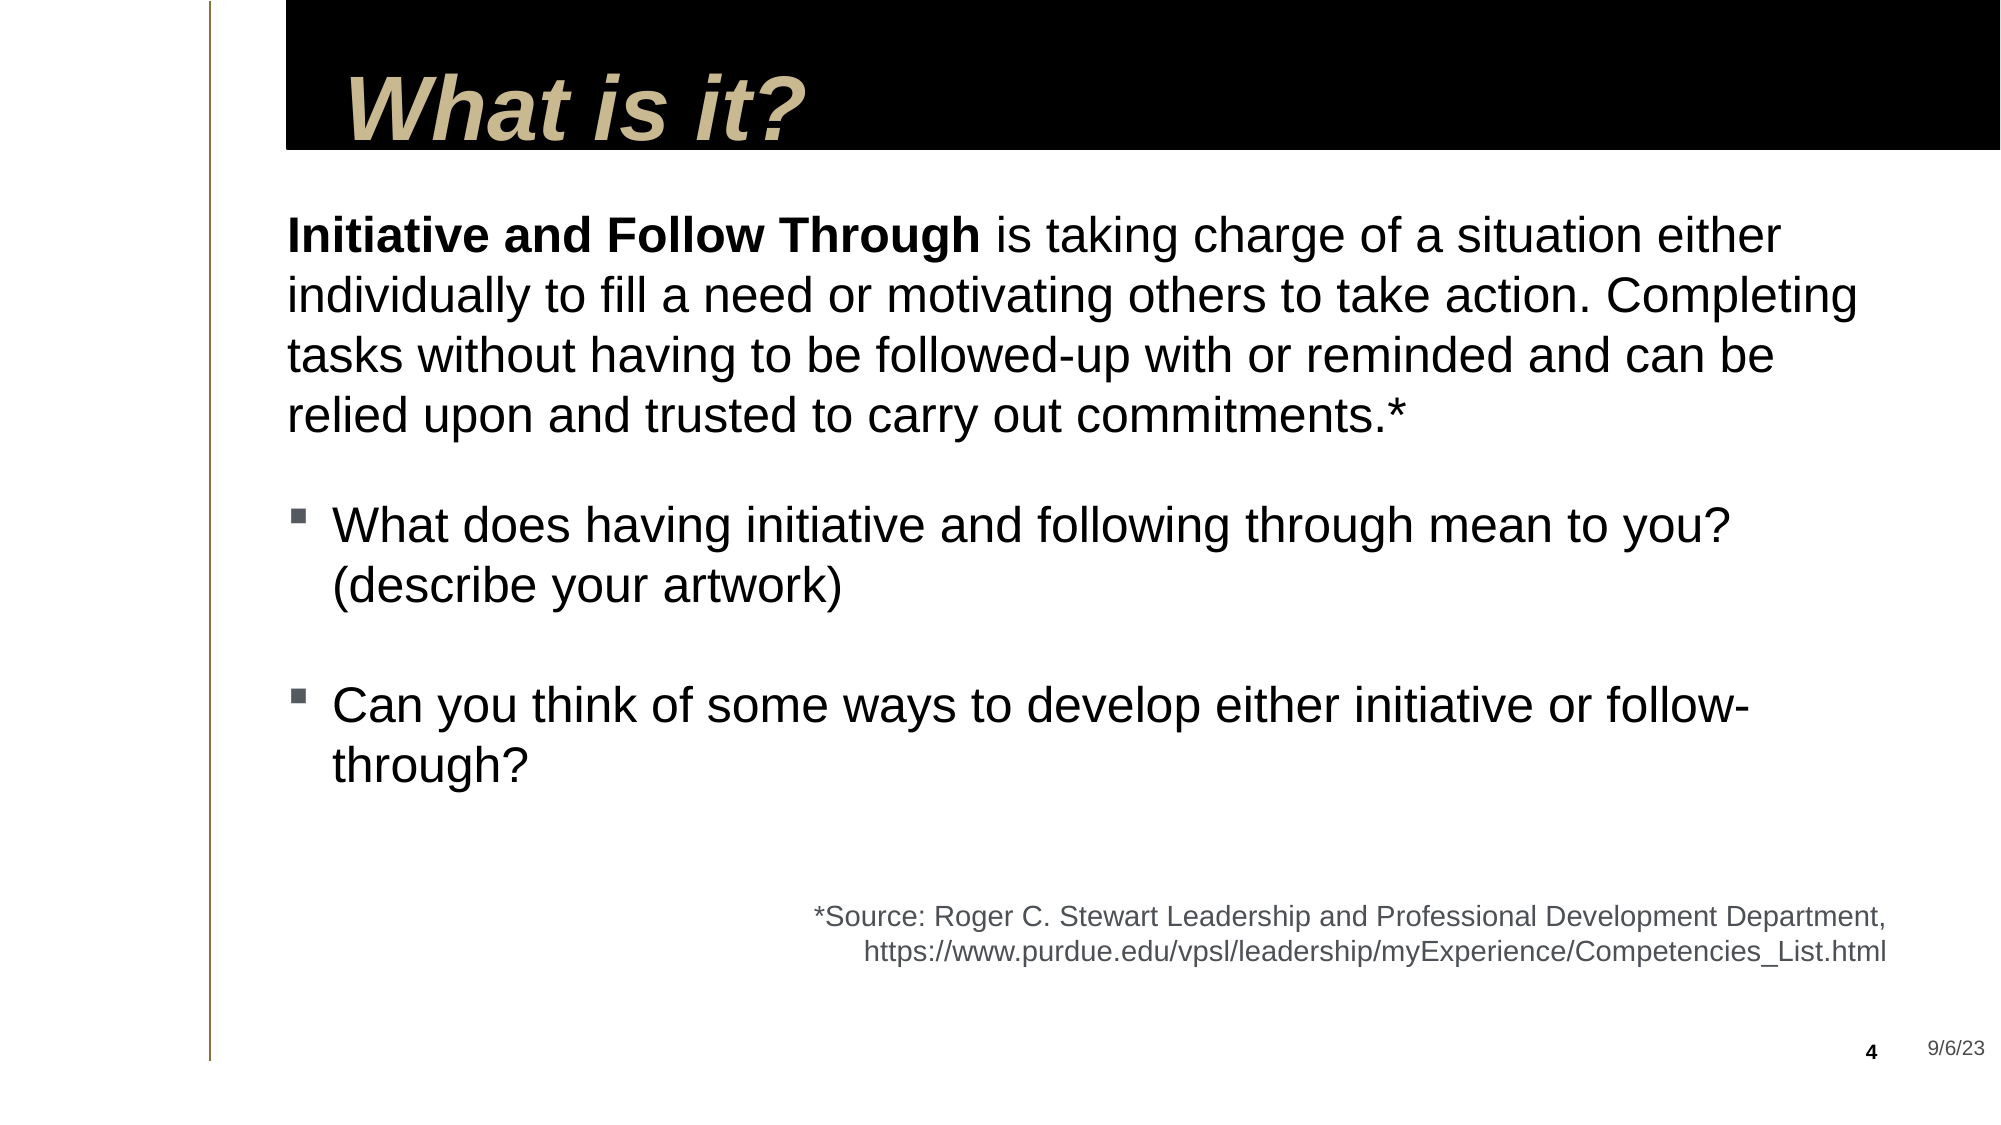

# What is it?
Initiative and Follow Through is taking charge of a situation either individually to fill a need or motivating others to take action. Completing tasks without having to be followed-up with or reminded and can be relied upon and trusted to carry out commitments.*

What does having initiative and following through mean to you? (describe your artwork)

Can you think of some ways to develop either initiative or follow-through?

*Source: Roger C. Stewart Leadership and Professional Development Department, https://www.purdue.edu/vpsl/leadership/myExperience/Competencies_List.html

9/6/23
4